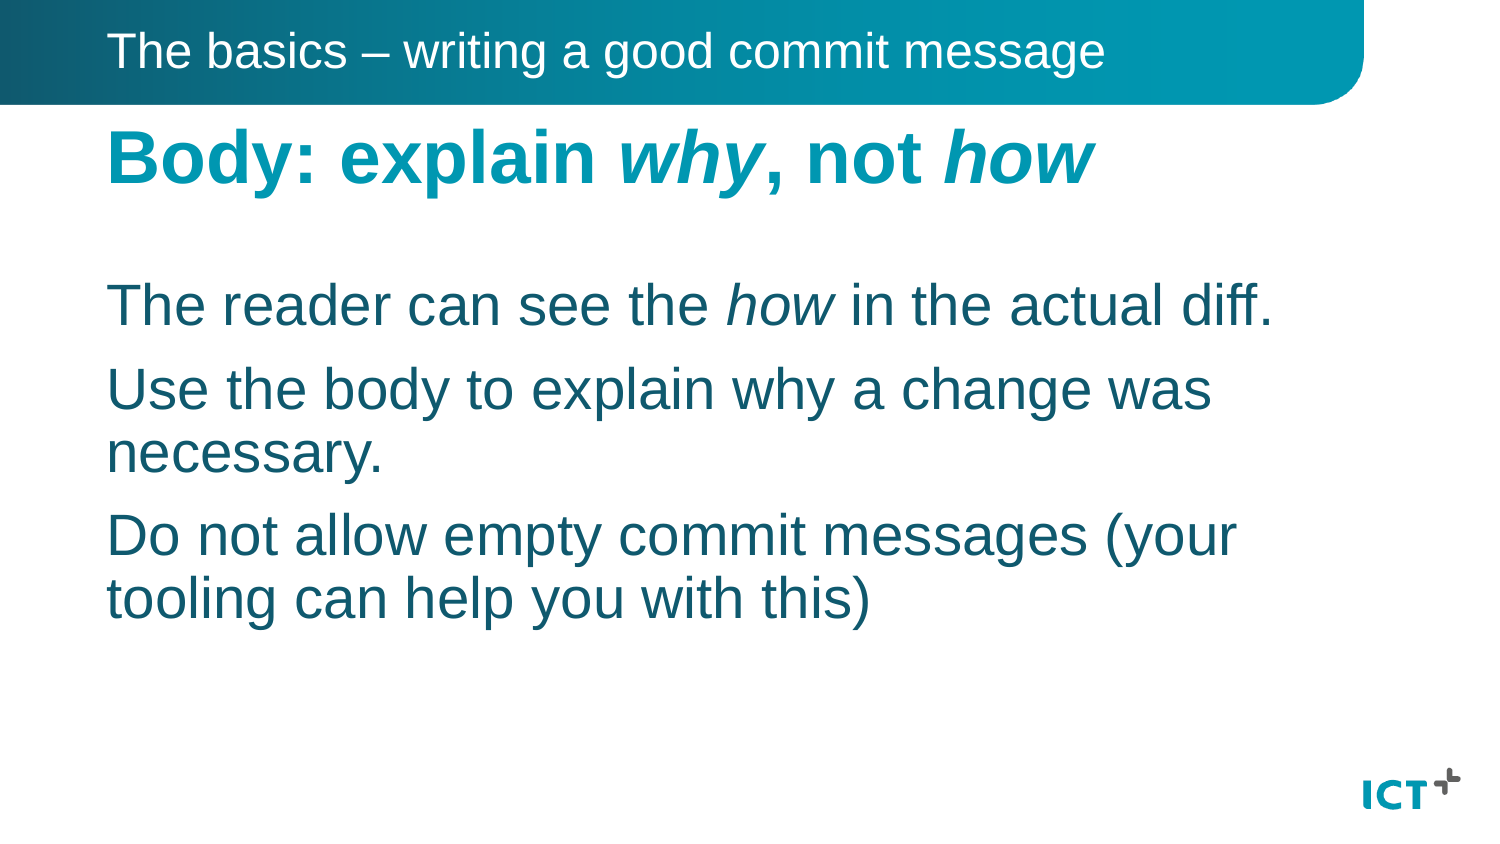

The basics – writing a good commit message

# Body: explain why, not how
The reader can see the how in the actual diff.
Use the body to explain why a change was necessary.
Do not allow empty commit messages (your tooling can help you with this)